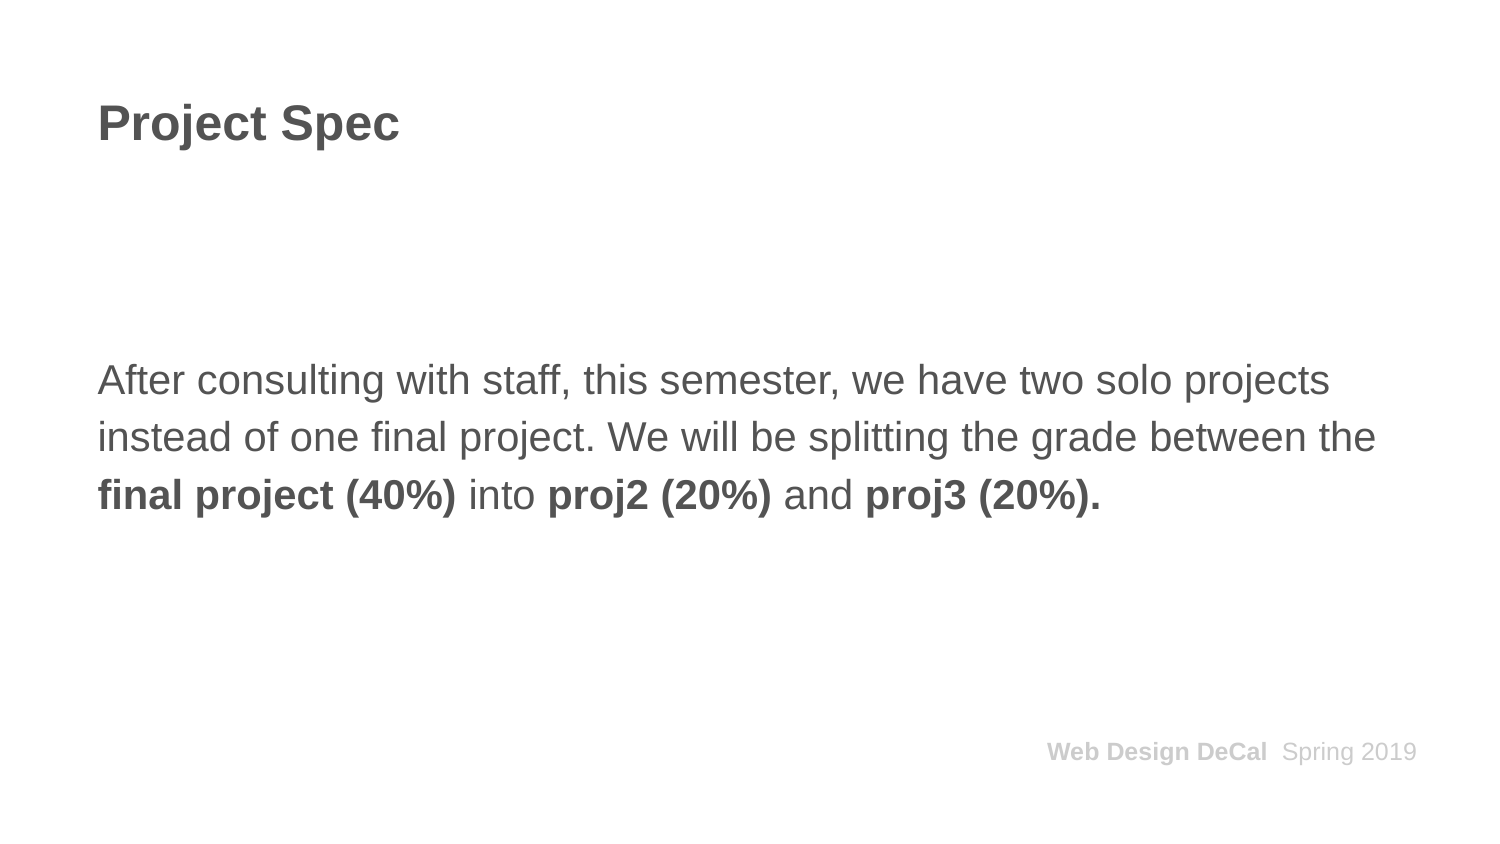

# Project Spec
After consulting with staff, this semester, we have two solo projects instead of one final project. We will be splitting the grade between the final project (40%) into proj2 (20%) and proj3 (20%).